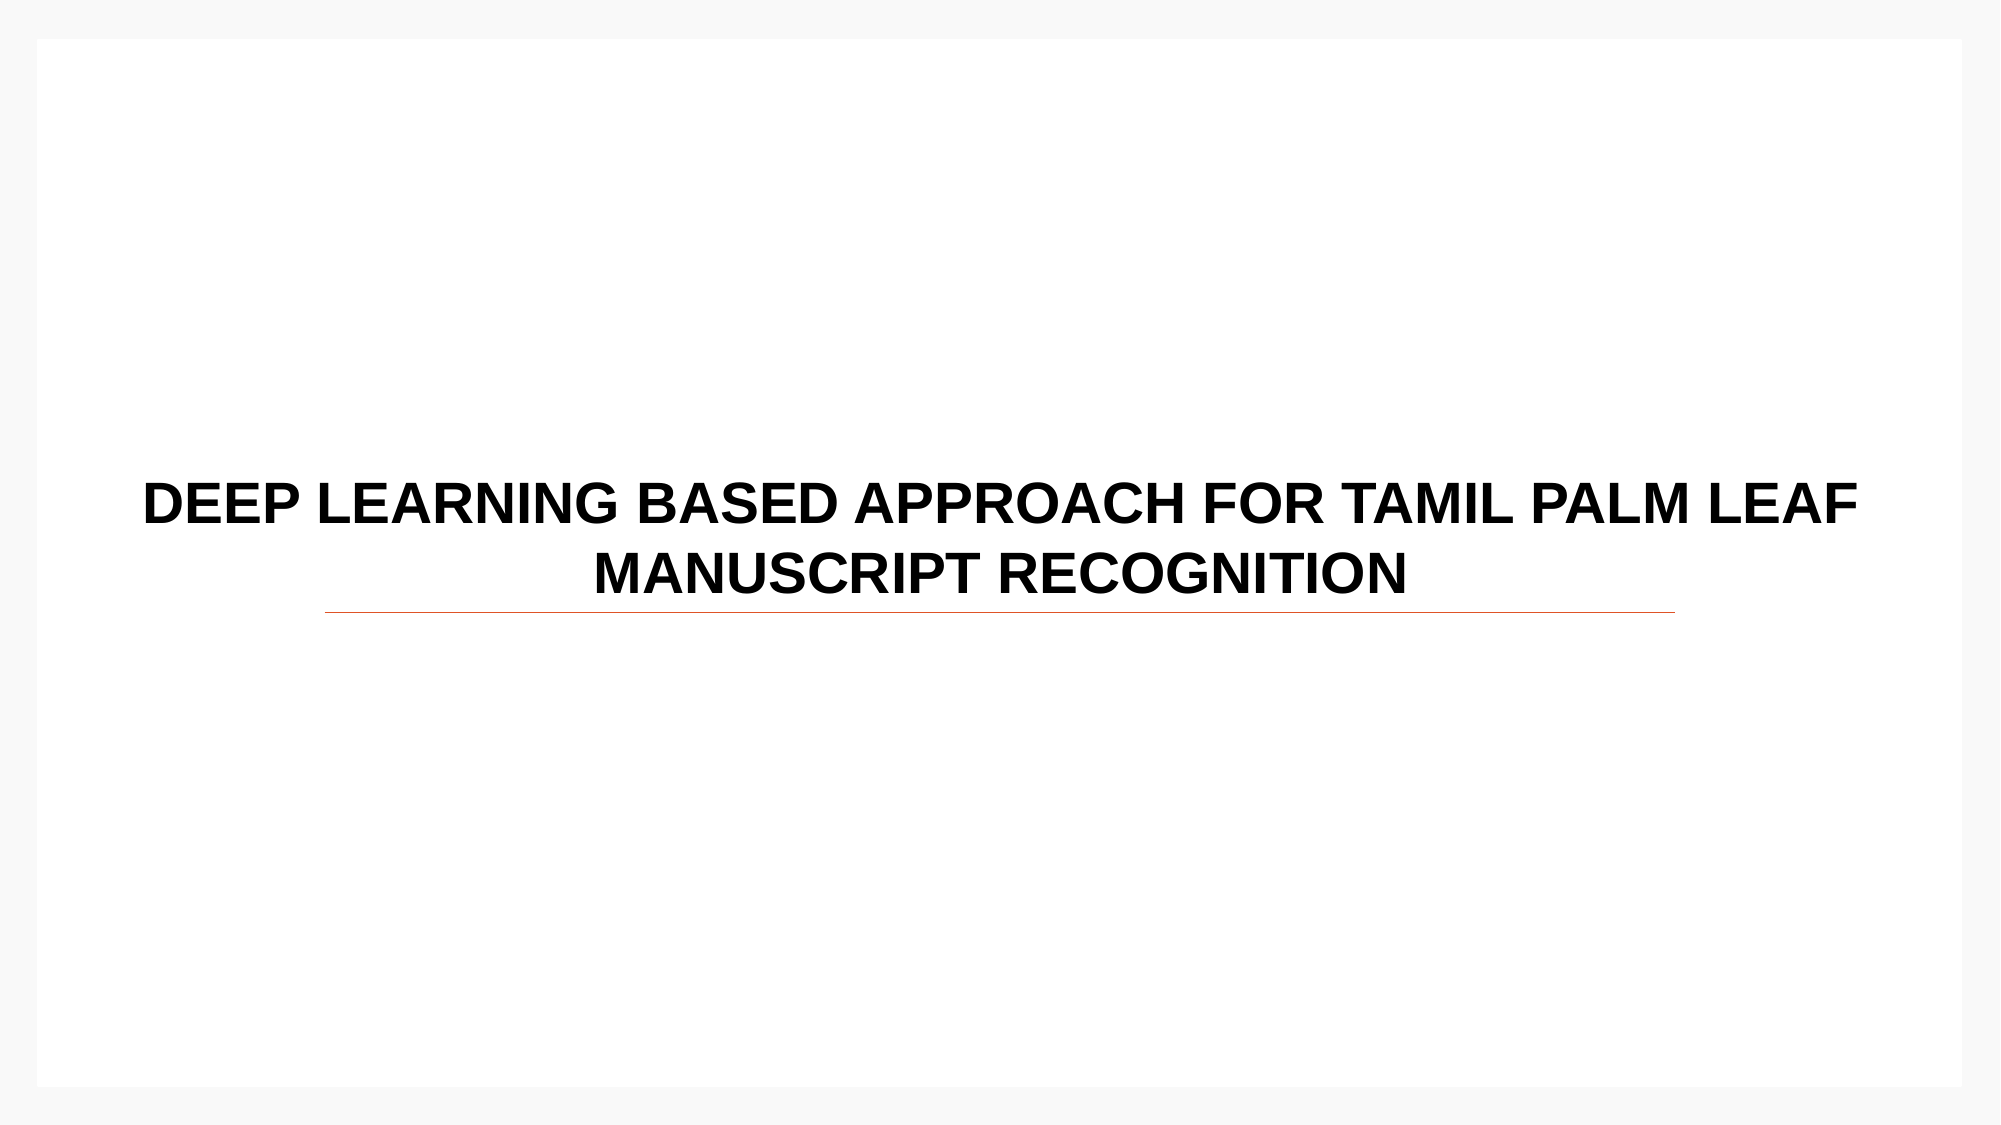

Deep Learning Based Approach for Tamil Palm leaf Manuscript Recognition